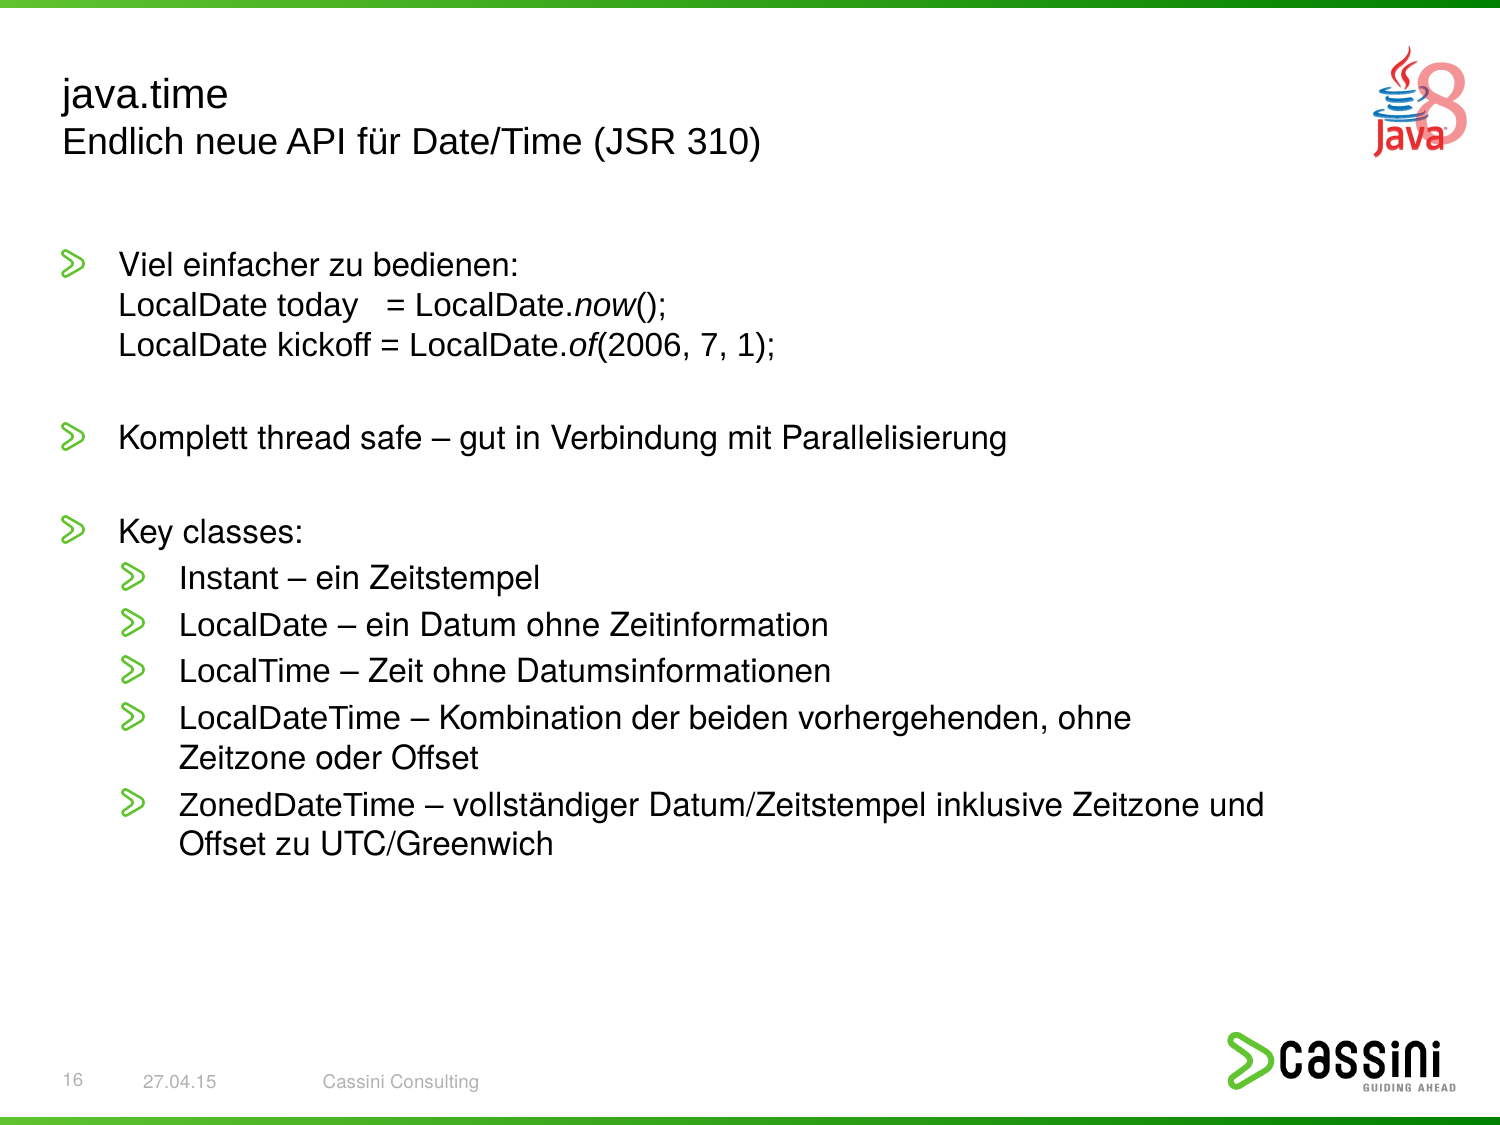

# java.time Endlich neue API für Date/Time (JSR 310)
Viel einfacher zu bedienen:
LocalDate today   = LocalDate.now();
LocalDate kickoff = LocalDate.of(2006, 7, 1);

Komplett thread safe – gut in Verbindung mit Parallelisierung

Key classes:
Instant – ein Zeitstempel
LocalDate – ein Datum ohne Zeitinformation
LocalTime – Zeit ohne Datumsinformationen
LocalDateTime – Kombination der beiden vorhergehenden, ohne Zeitzone oder Offset
ZonedDateTime – vollständiger Datum/Zeitstempel inklusive Zeitzone und Offset zu UTC/Greenwich
16
27.04.15
Cassini Consulting